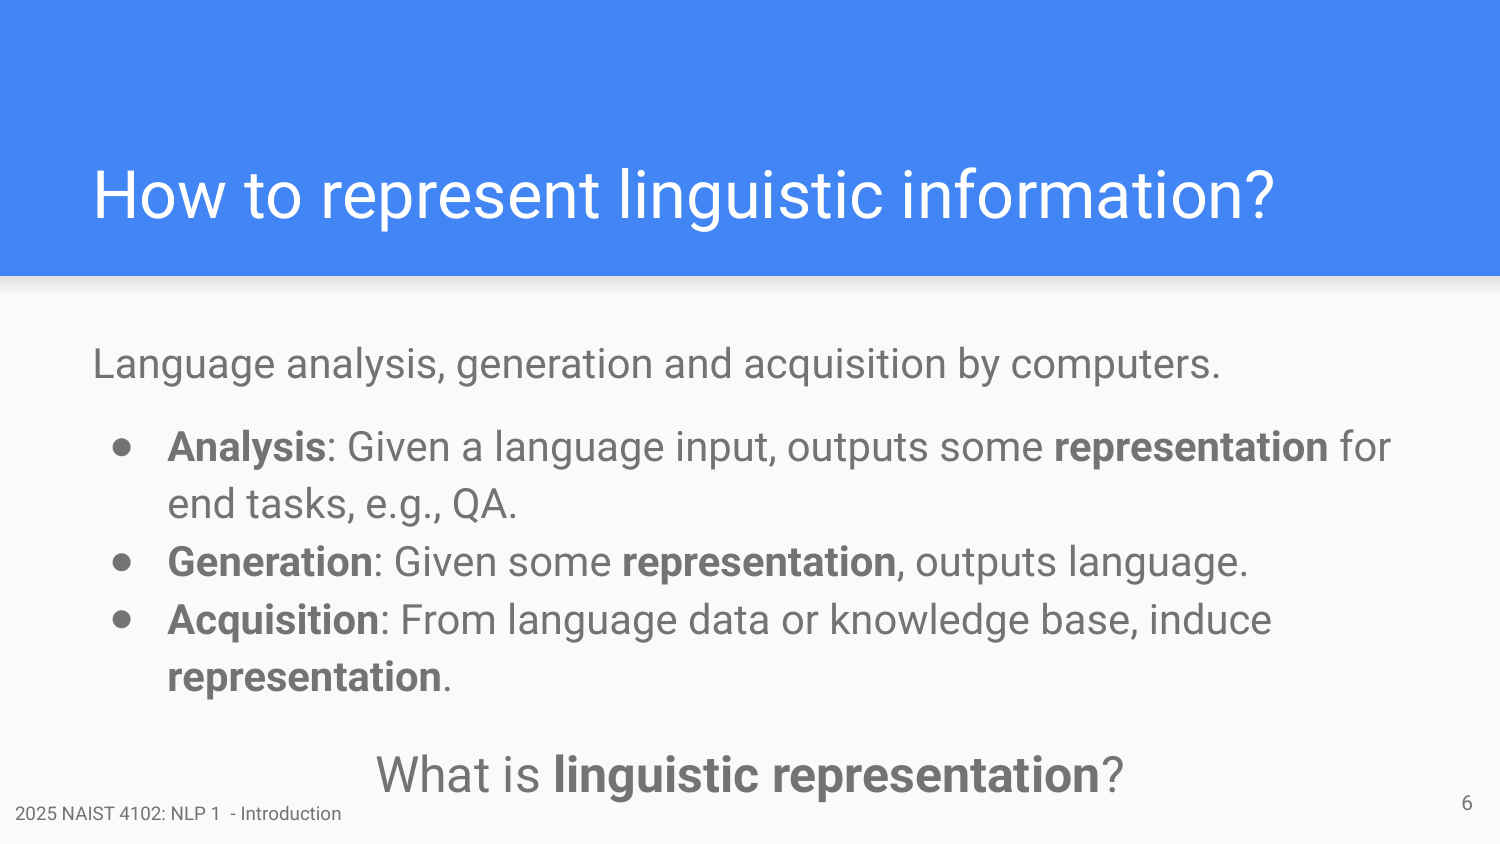

# How to represent linguistic information?
Language analysis, generation and acquisition by computers.
Analysis: Given a language input, outputs some representation for end tasks, e.g., QA.
Generation: Given some representation, outputs language.
Acquisition: From language data or knowledge base, induce representation.
What is linguistic representation?
6